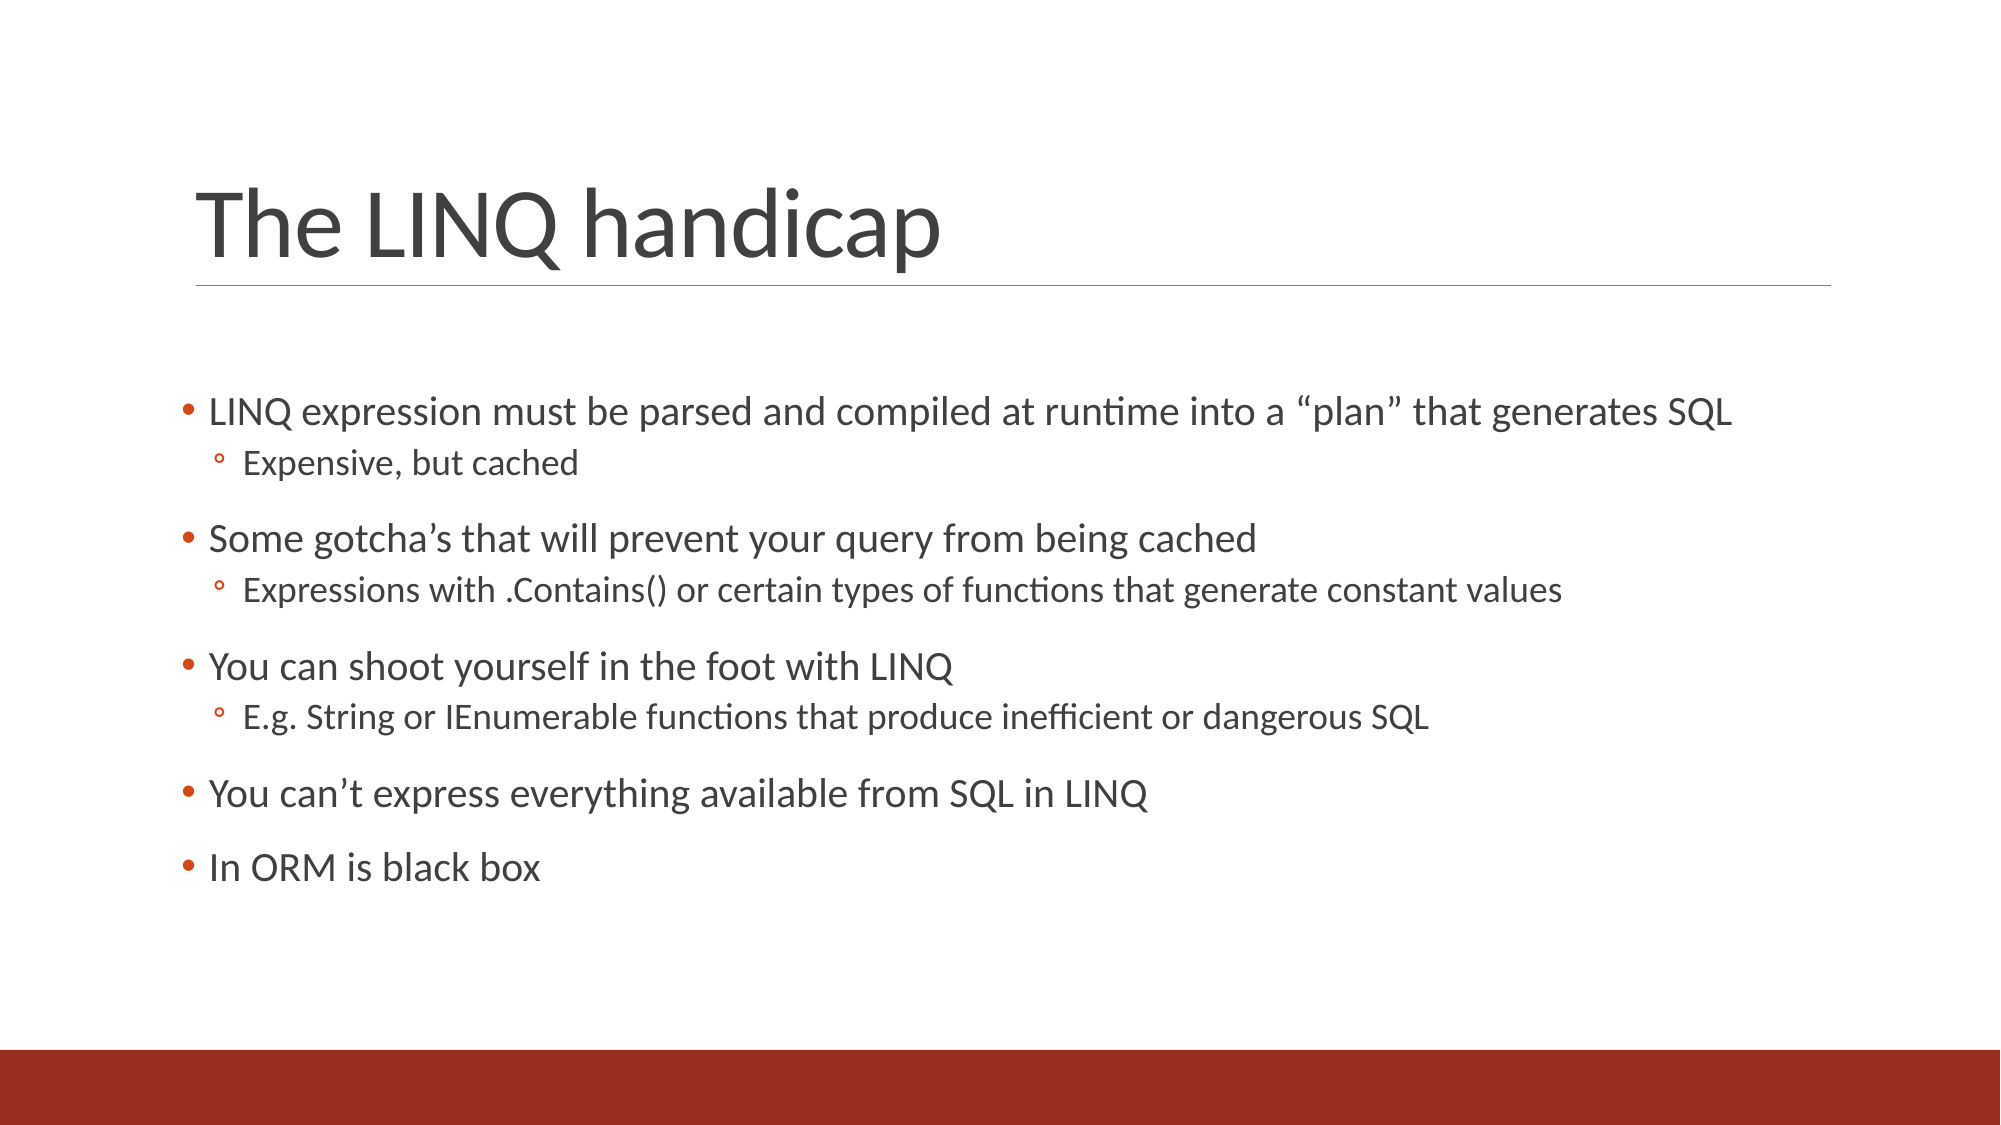

# The LINQ handicap

LINQ expression must be parsed and compiled at runtime into a “plan” that generates SQL
Expensive, but cached
Some gotcha’s that will prevent your query from being cached
Expressions with .Contains() or certain types of functions that generate constant values
You can shoot yourself in the foot with LINQ
E.g. String or IEnumerable functions that produce inefficient or dangerous SQL
You can’t express everything available from SQL in LINQ
In ORM is black box